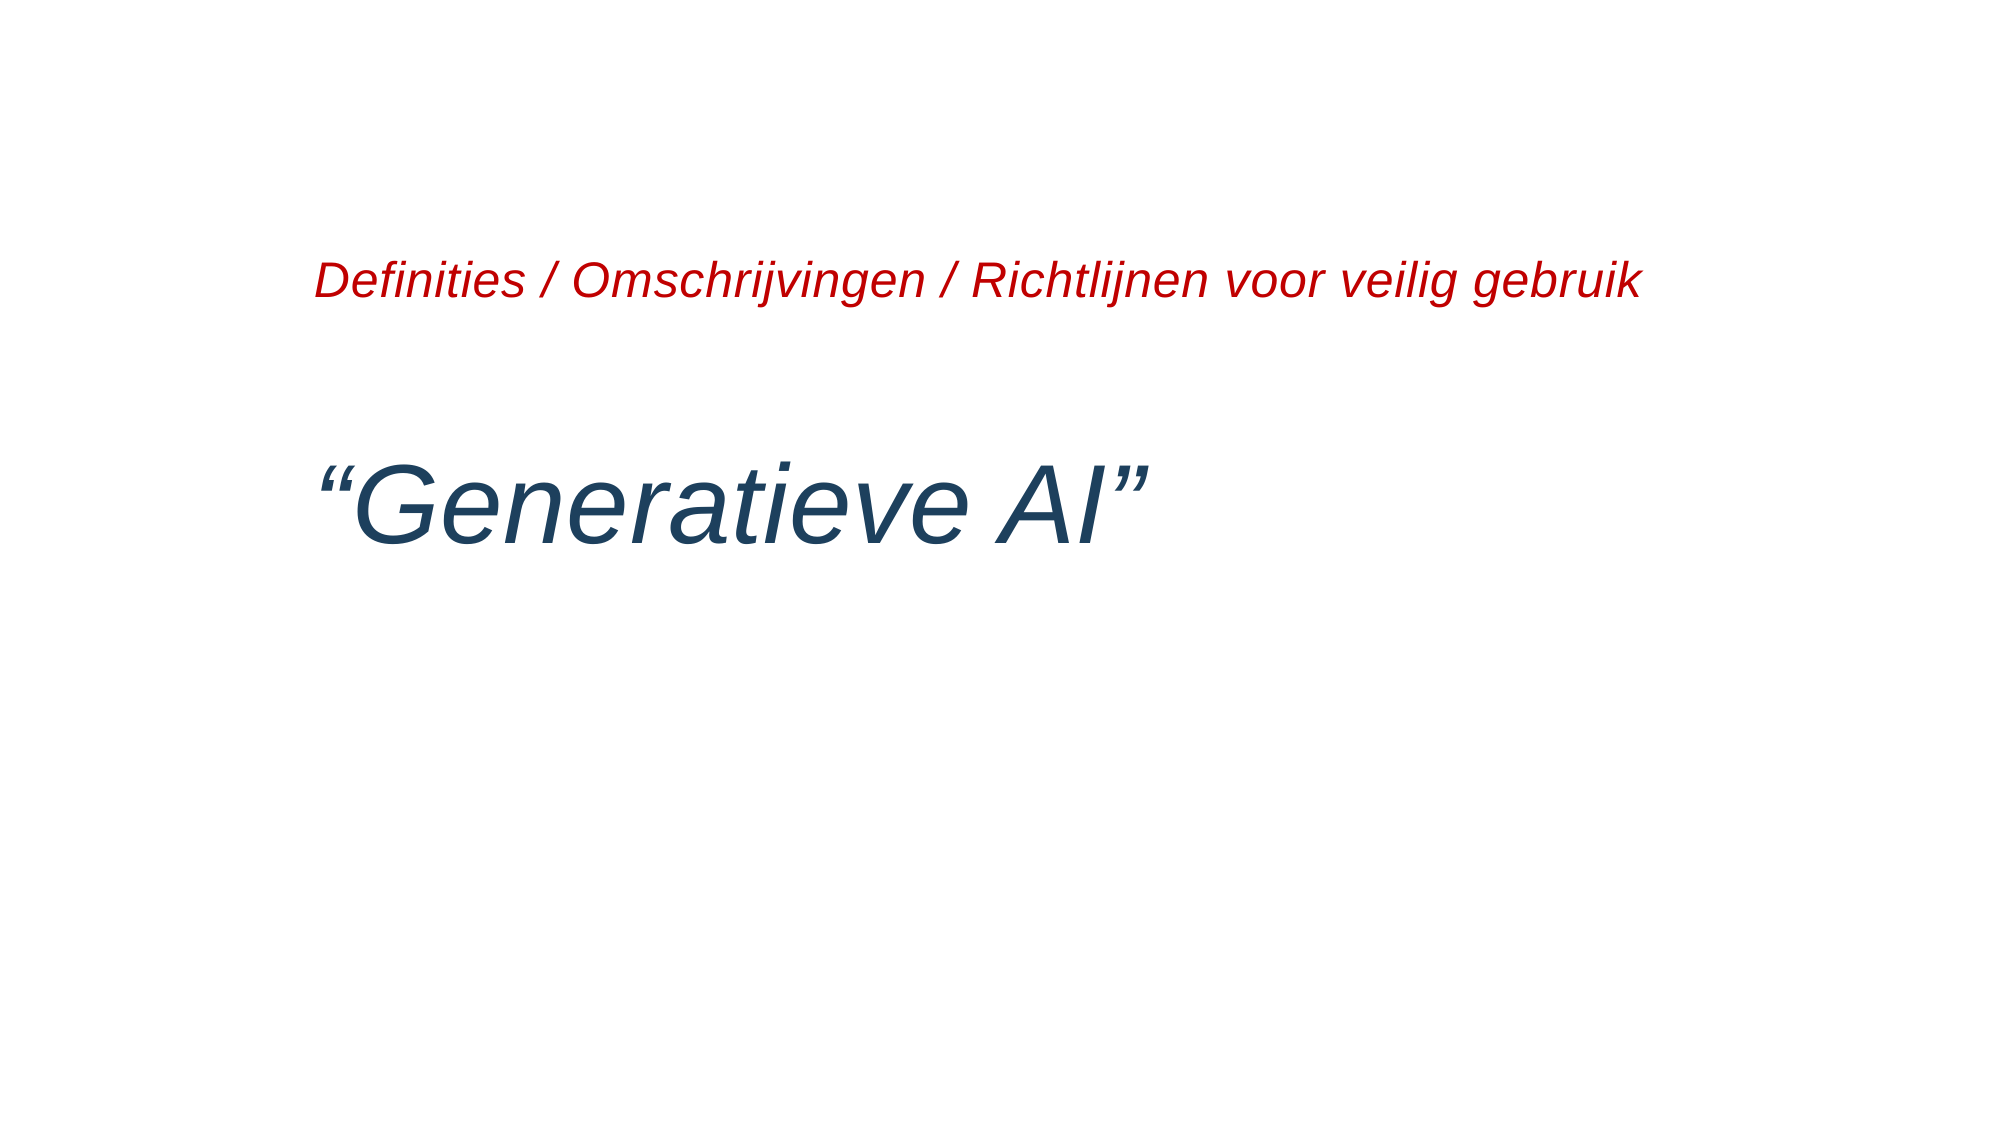

Definities / Omschrijvingen / Richtlijnen voor veilig gebruik

“Generatieve AI”